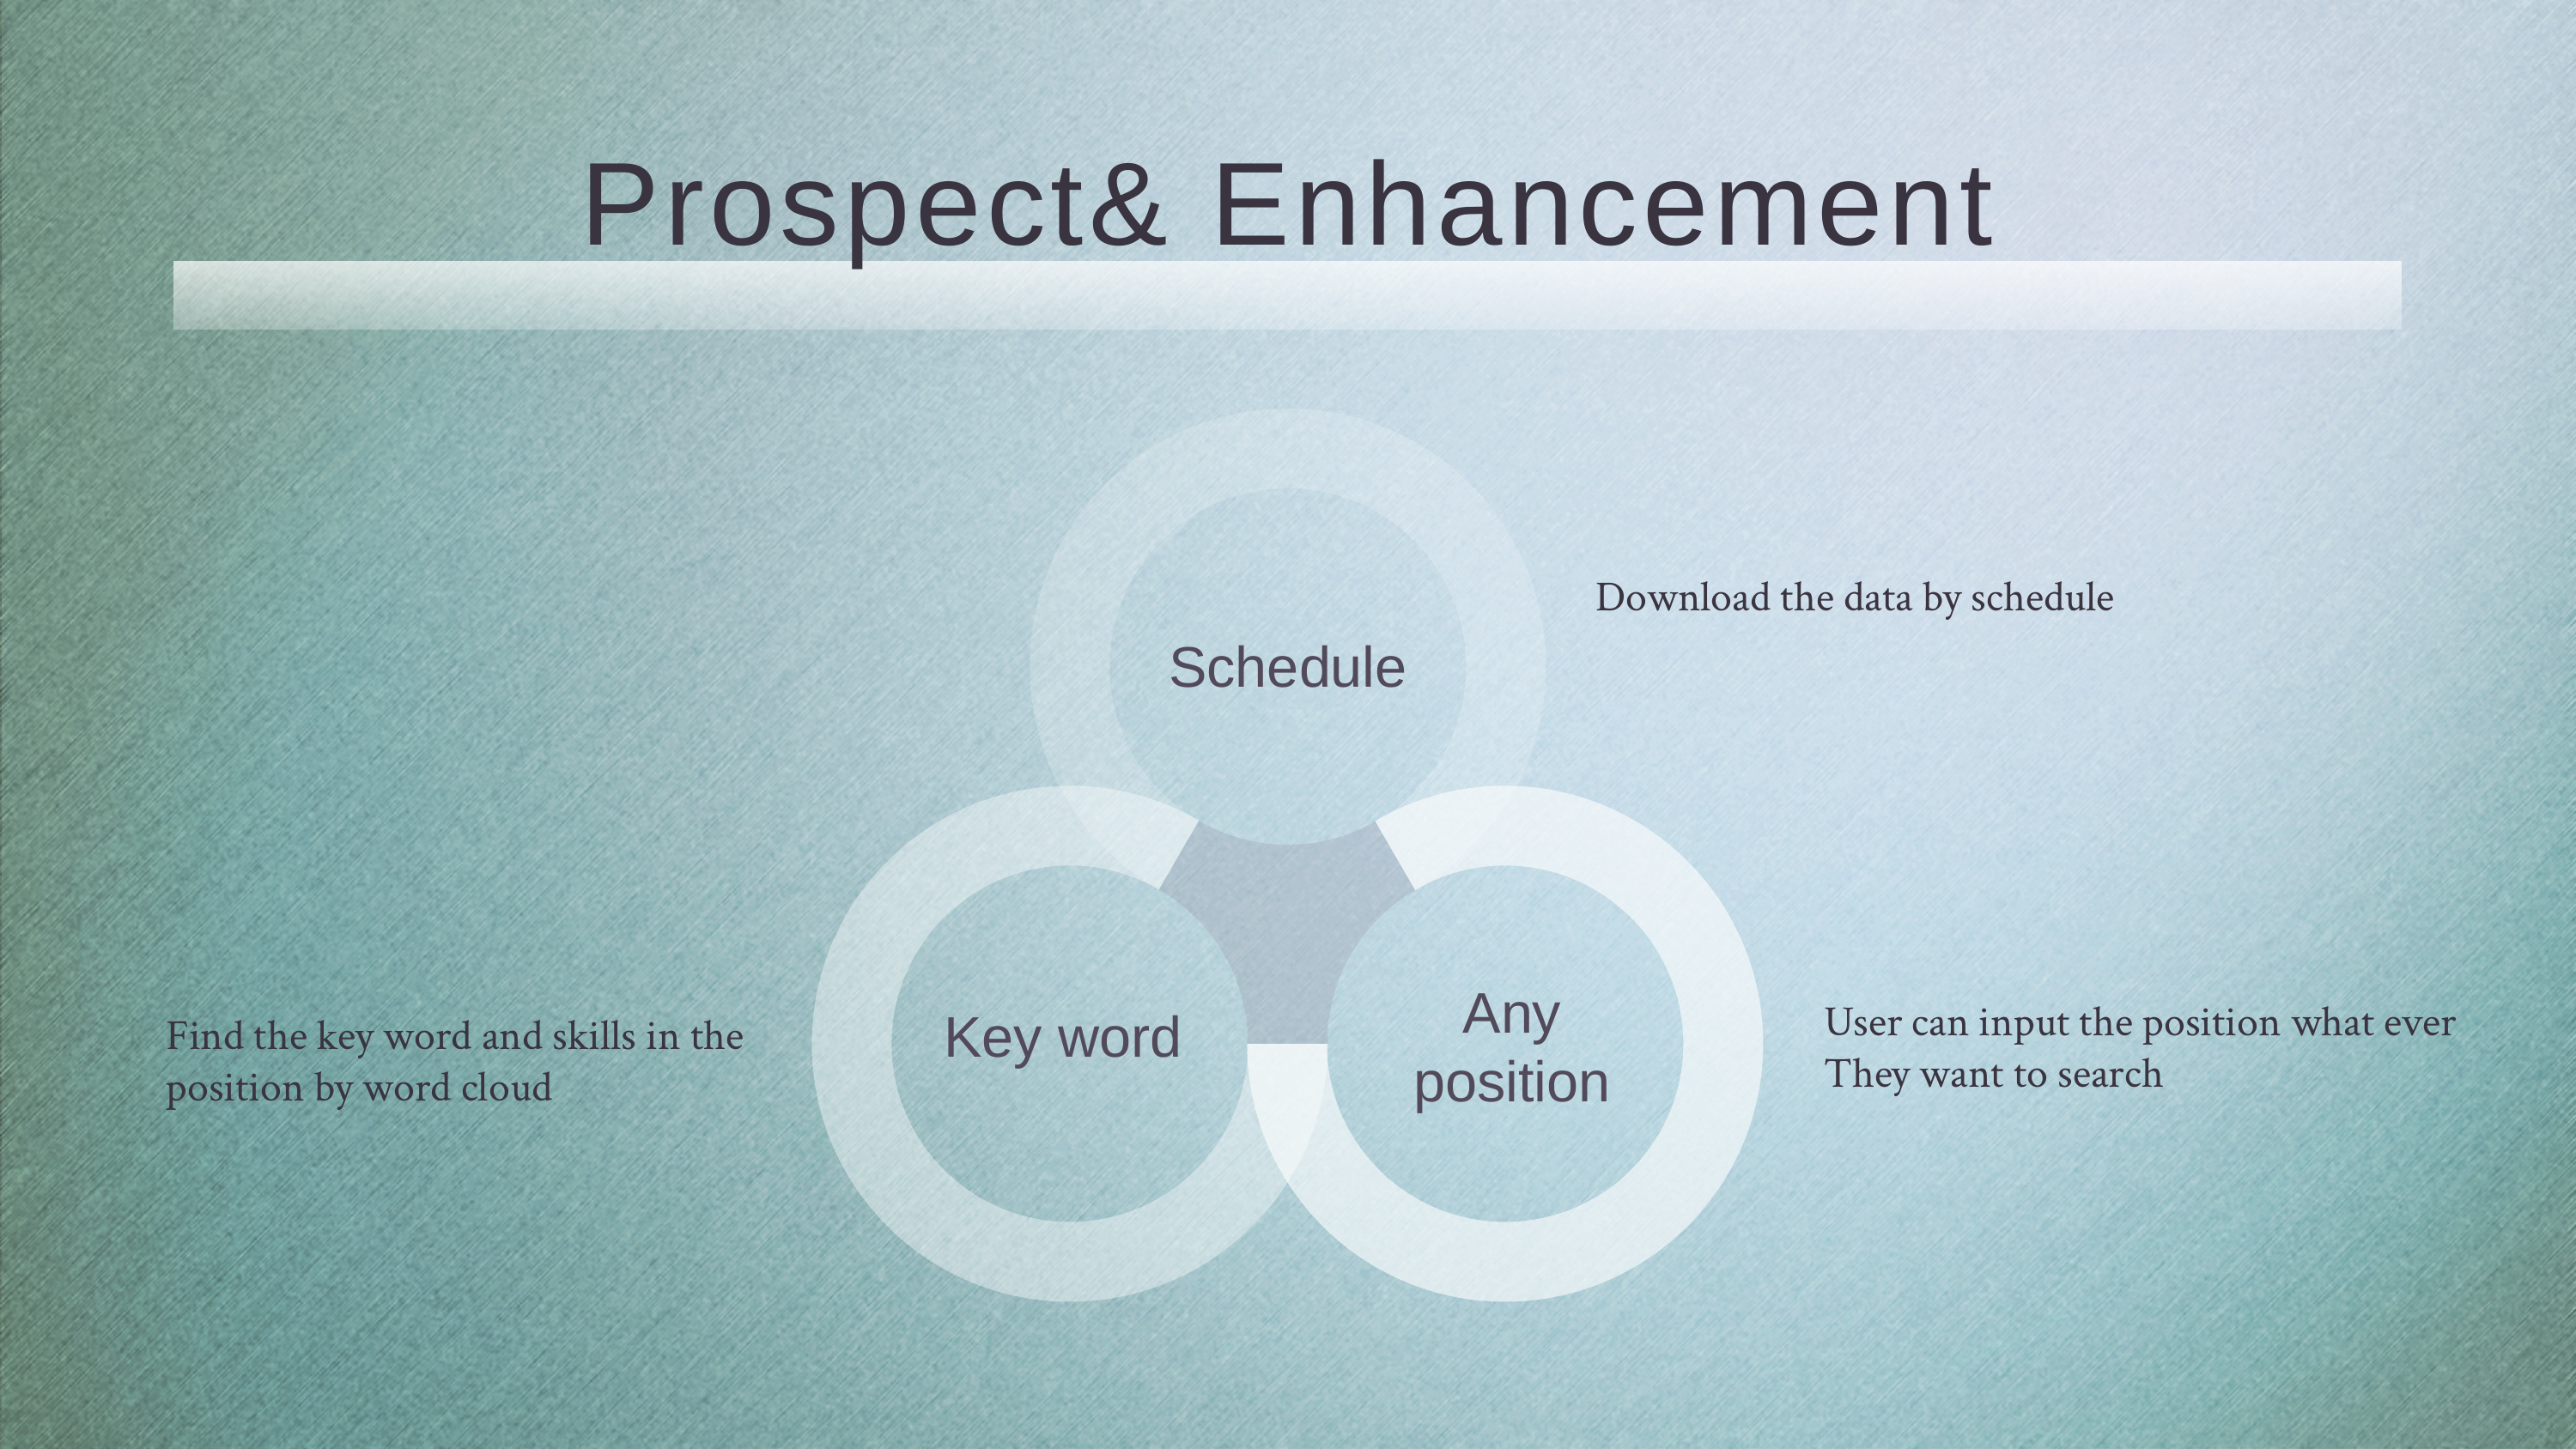

# Prospect& Enhancement
Download the data by schedule
Schedule
User can input the position what ever
They want to search
Find the key word and skills in the position by word cloud
Key word
Any position